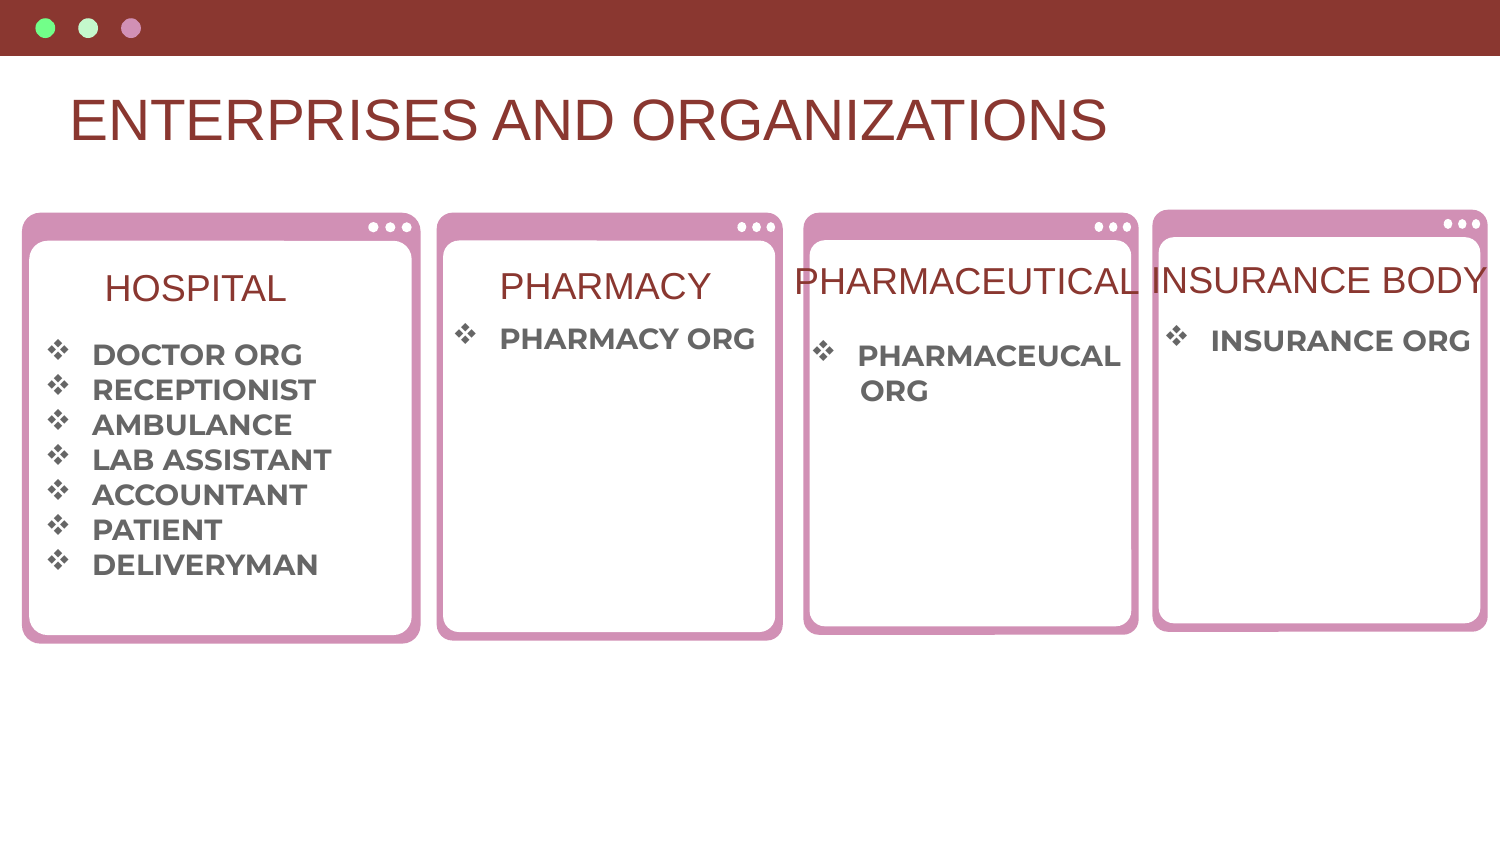

# ENTERPRISES AND ORGANIZATIONS

INSURANCE BODY
PHARMACEUTICAL
PHARMACY
HOSPITAL
PHARMACY ORG
INSURANCE ORG
DOCTOR ORG
RECEPTIONIST
AMBULANCE
LAB ASSISTANT
ACCOUNTANT
PATIENT
DELIVERYMAN

PHARMACEUCAL
      ORG